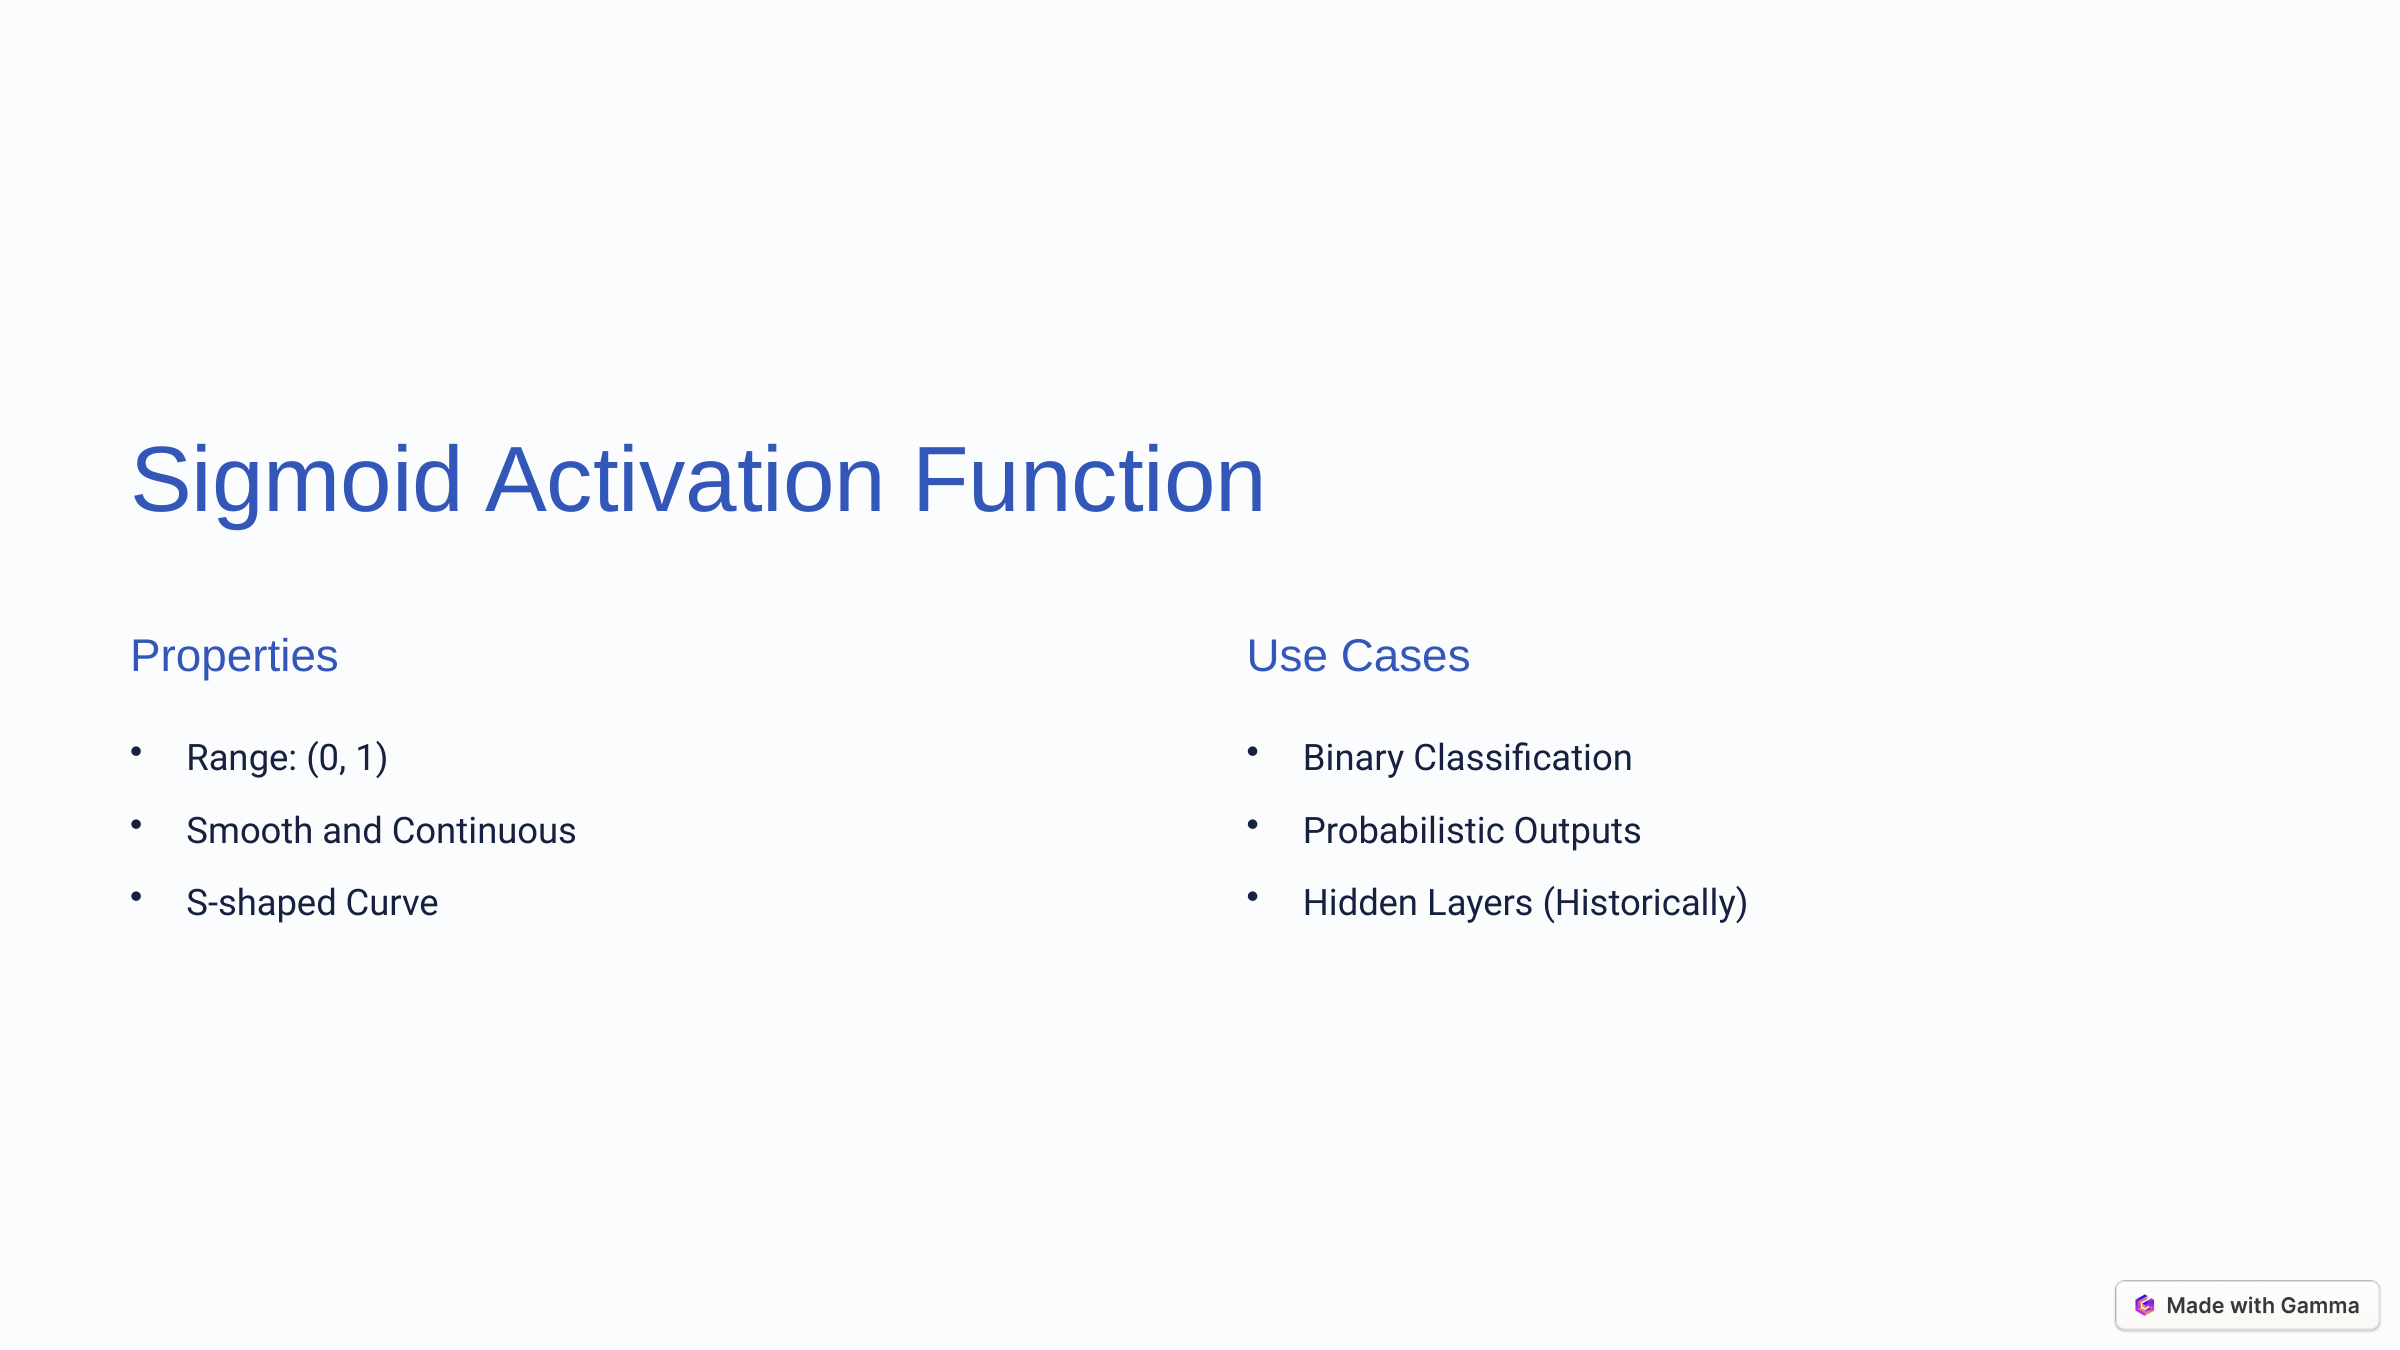

Sigmoid Activation Function
Properties
Use Cases
Range: (0, 1)
Binary Classification
Smooth and Continuous
Probabilistic Outputs
S-shaped Curve
Hidden Layers (Historically)